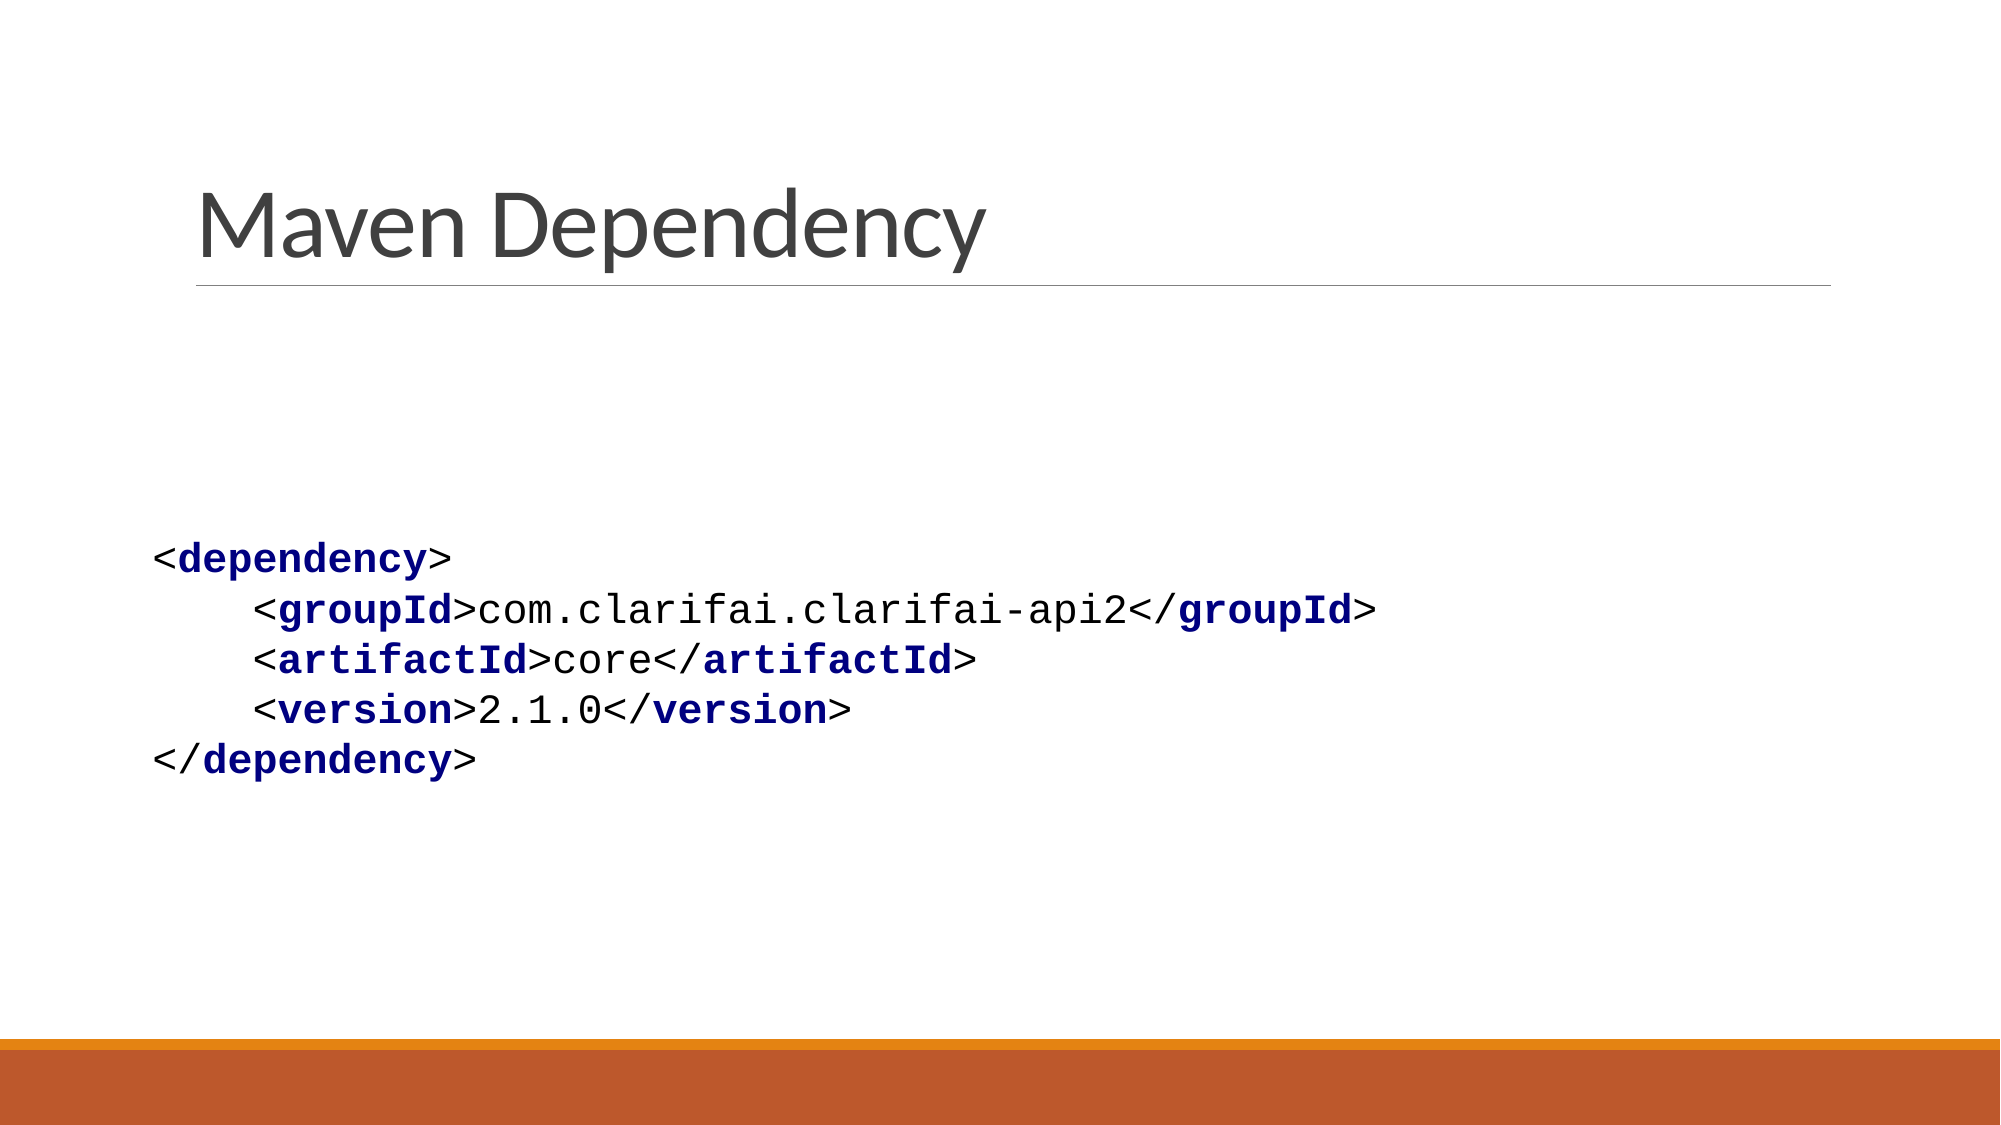

# Maven Dependency
<dependency>
    <groupId>com.clarifai.clarifai-api2</groupId>
    <artifactId>core</artifactId>
    <version>2.1.0</version>
</dependency>